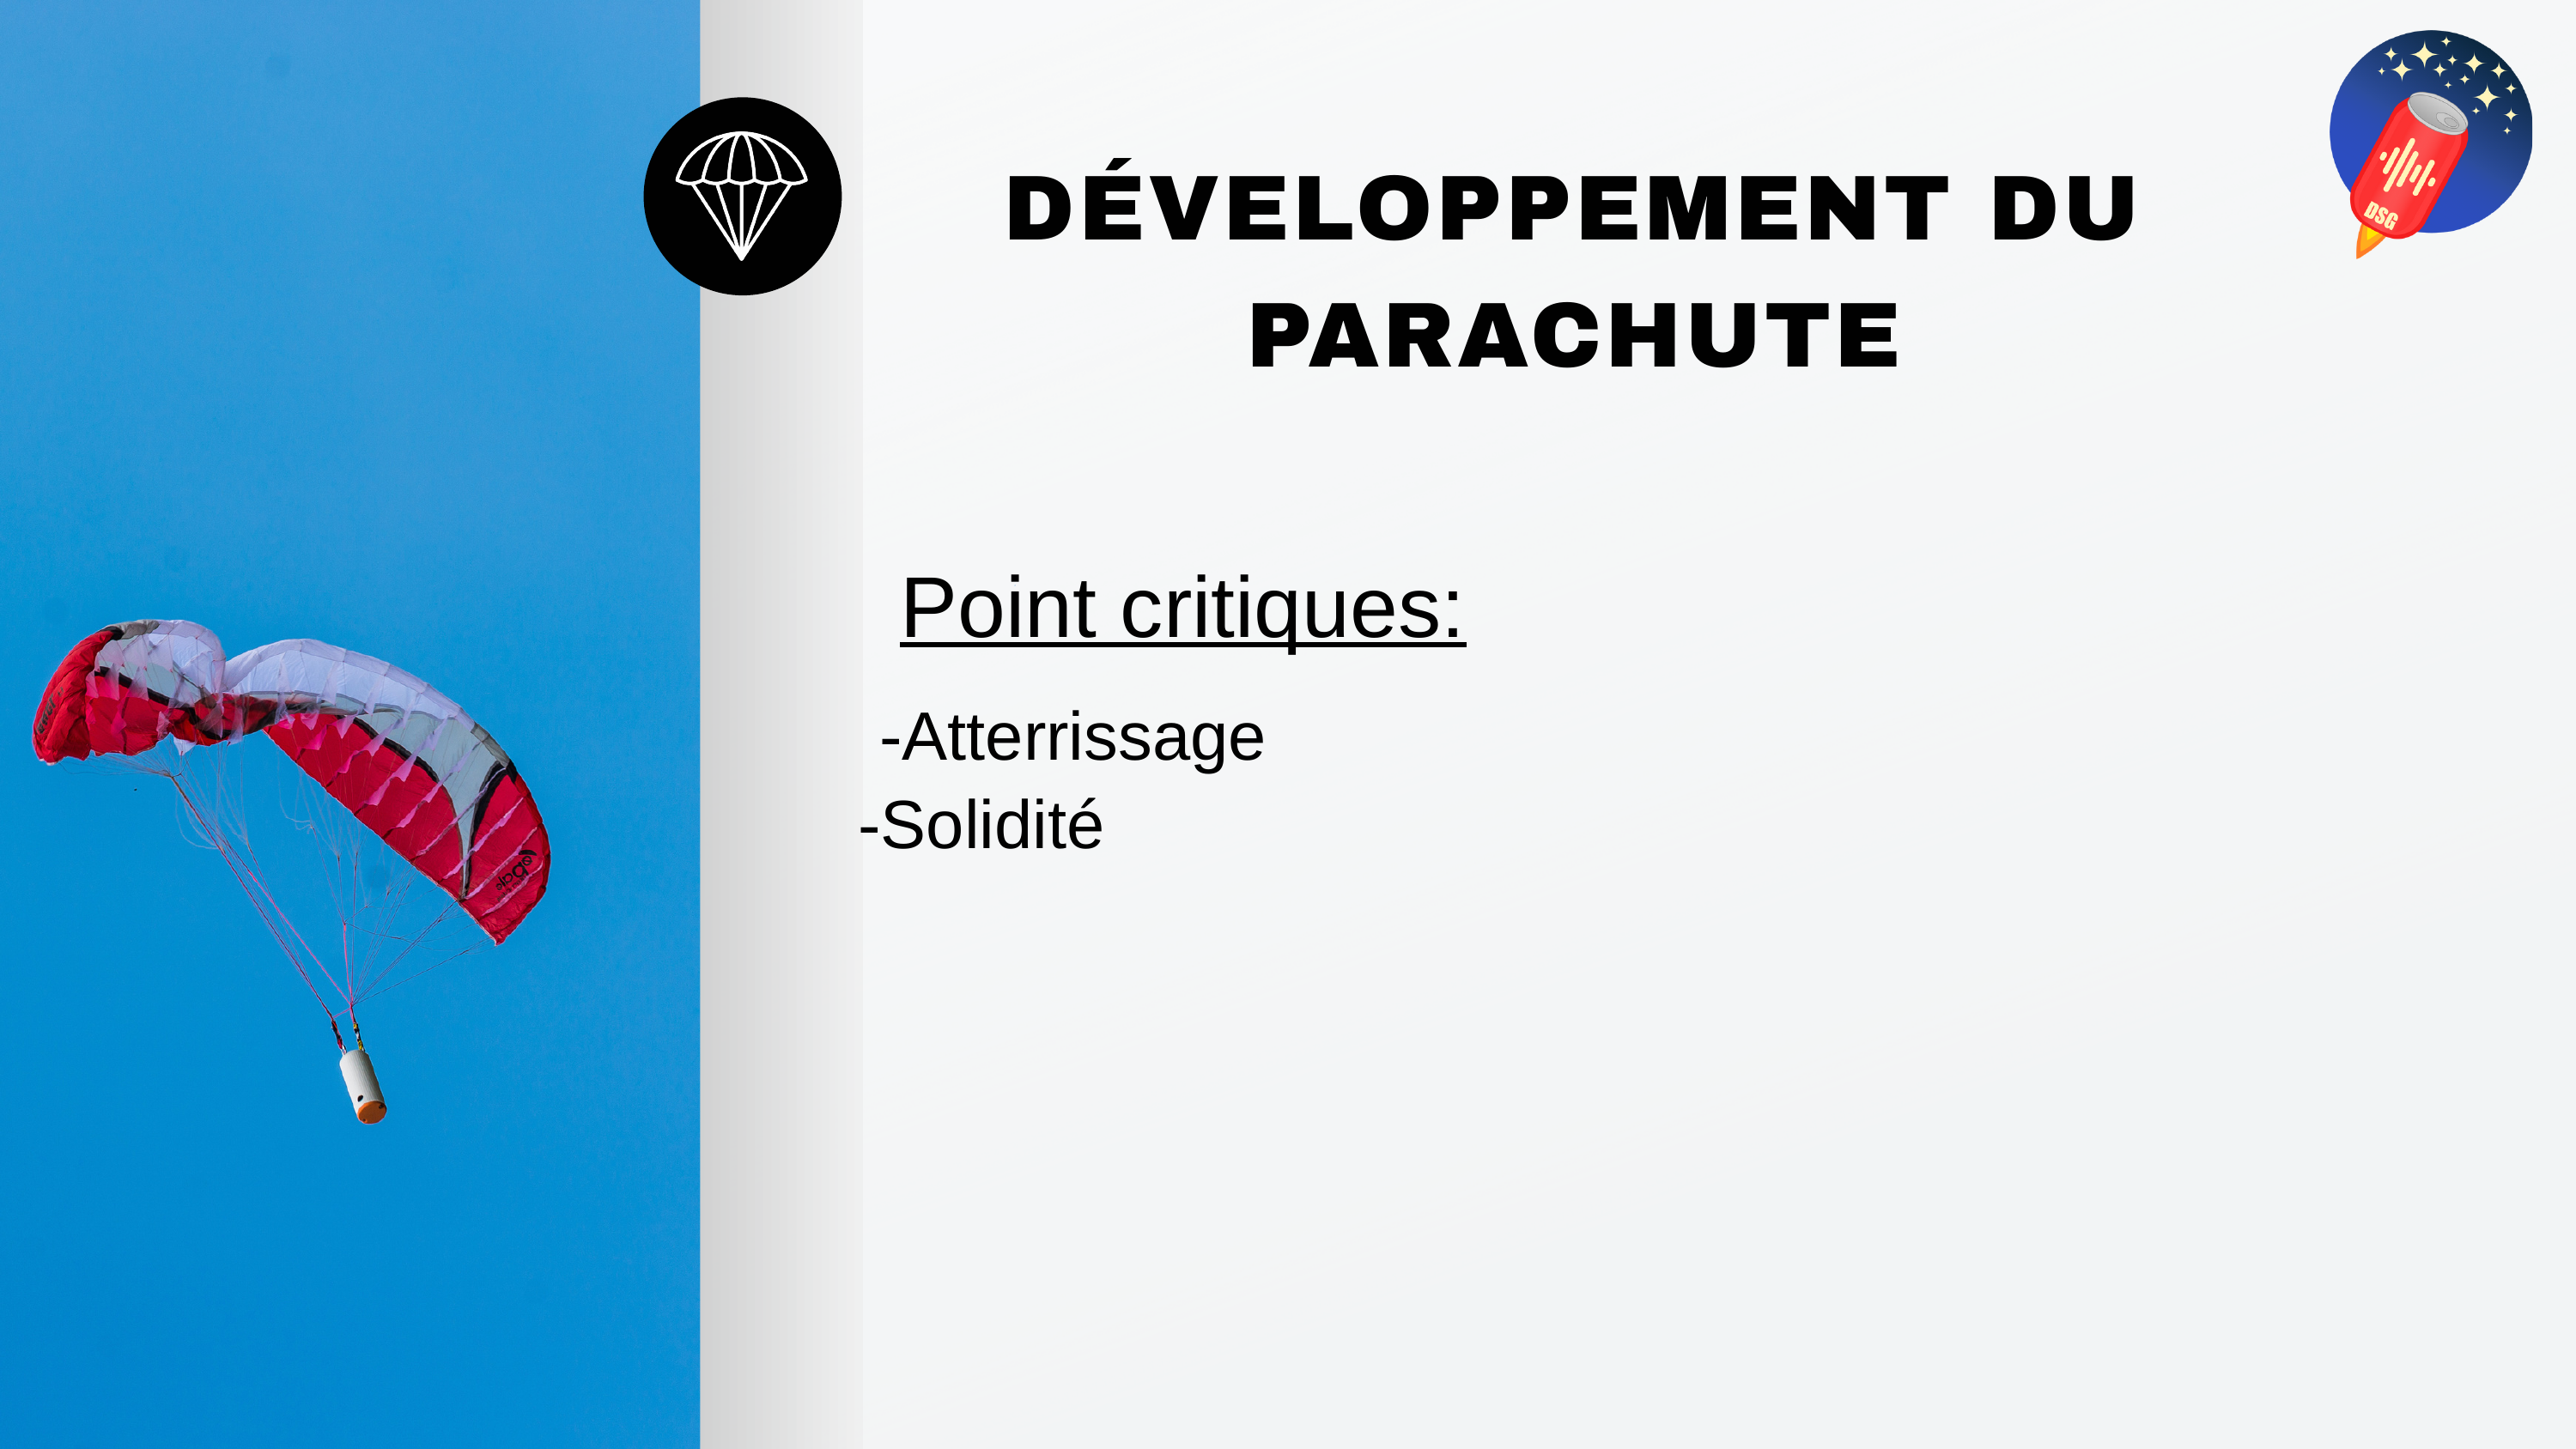

DÉVELOPPEMENT DU PARACHUTE

Point critiques:

-Atterrissage
-Solidité